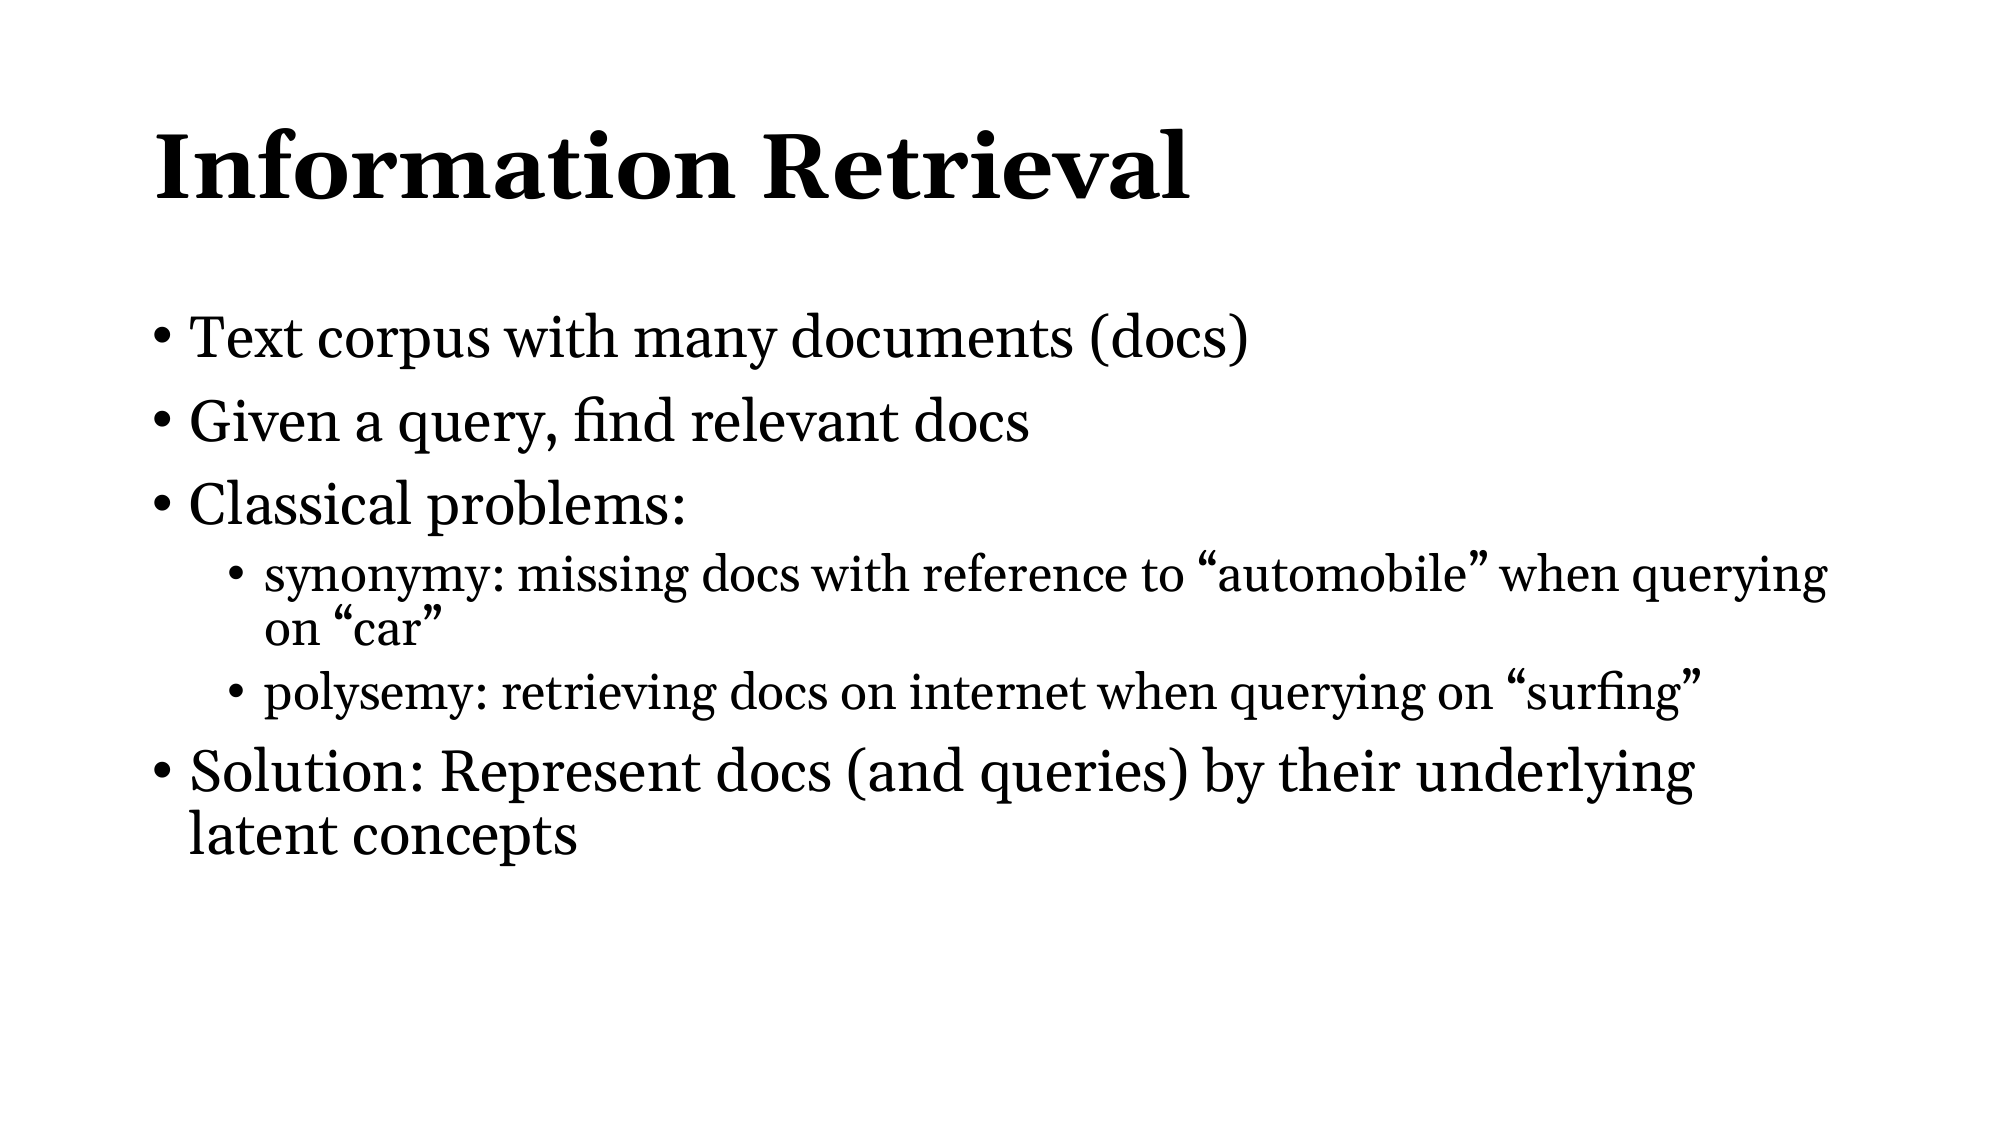

# Information Retrieval
Text corpus with many documents (docs)
Given a query, find relevant docs
Classical problems:
synonymy: missing docs with reference to “automobile” when querying on “car”
polysemy: retrieving docs on internet when querying on “surfing”
Solution: Represent docs (and queries) by their underlying latent concepts